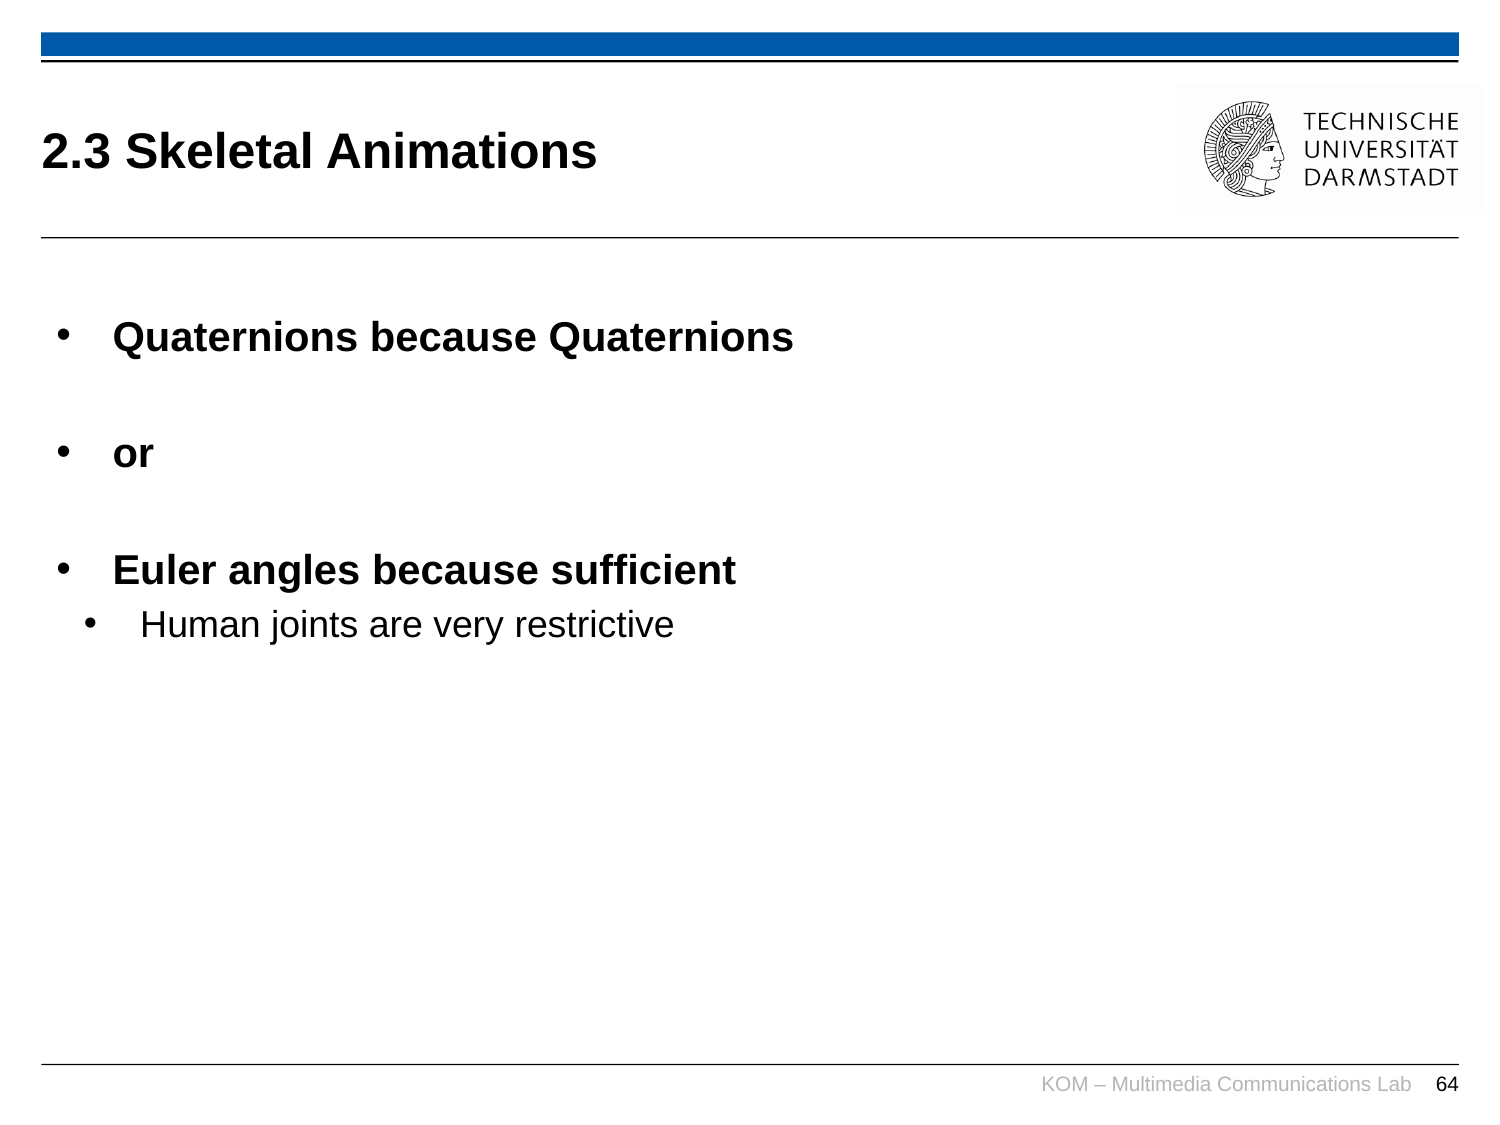

# 2.3 Skeletal Animations

Quaternions because Quaternions

or

Euler angles because sufficient
Human joints are very restrictive